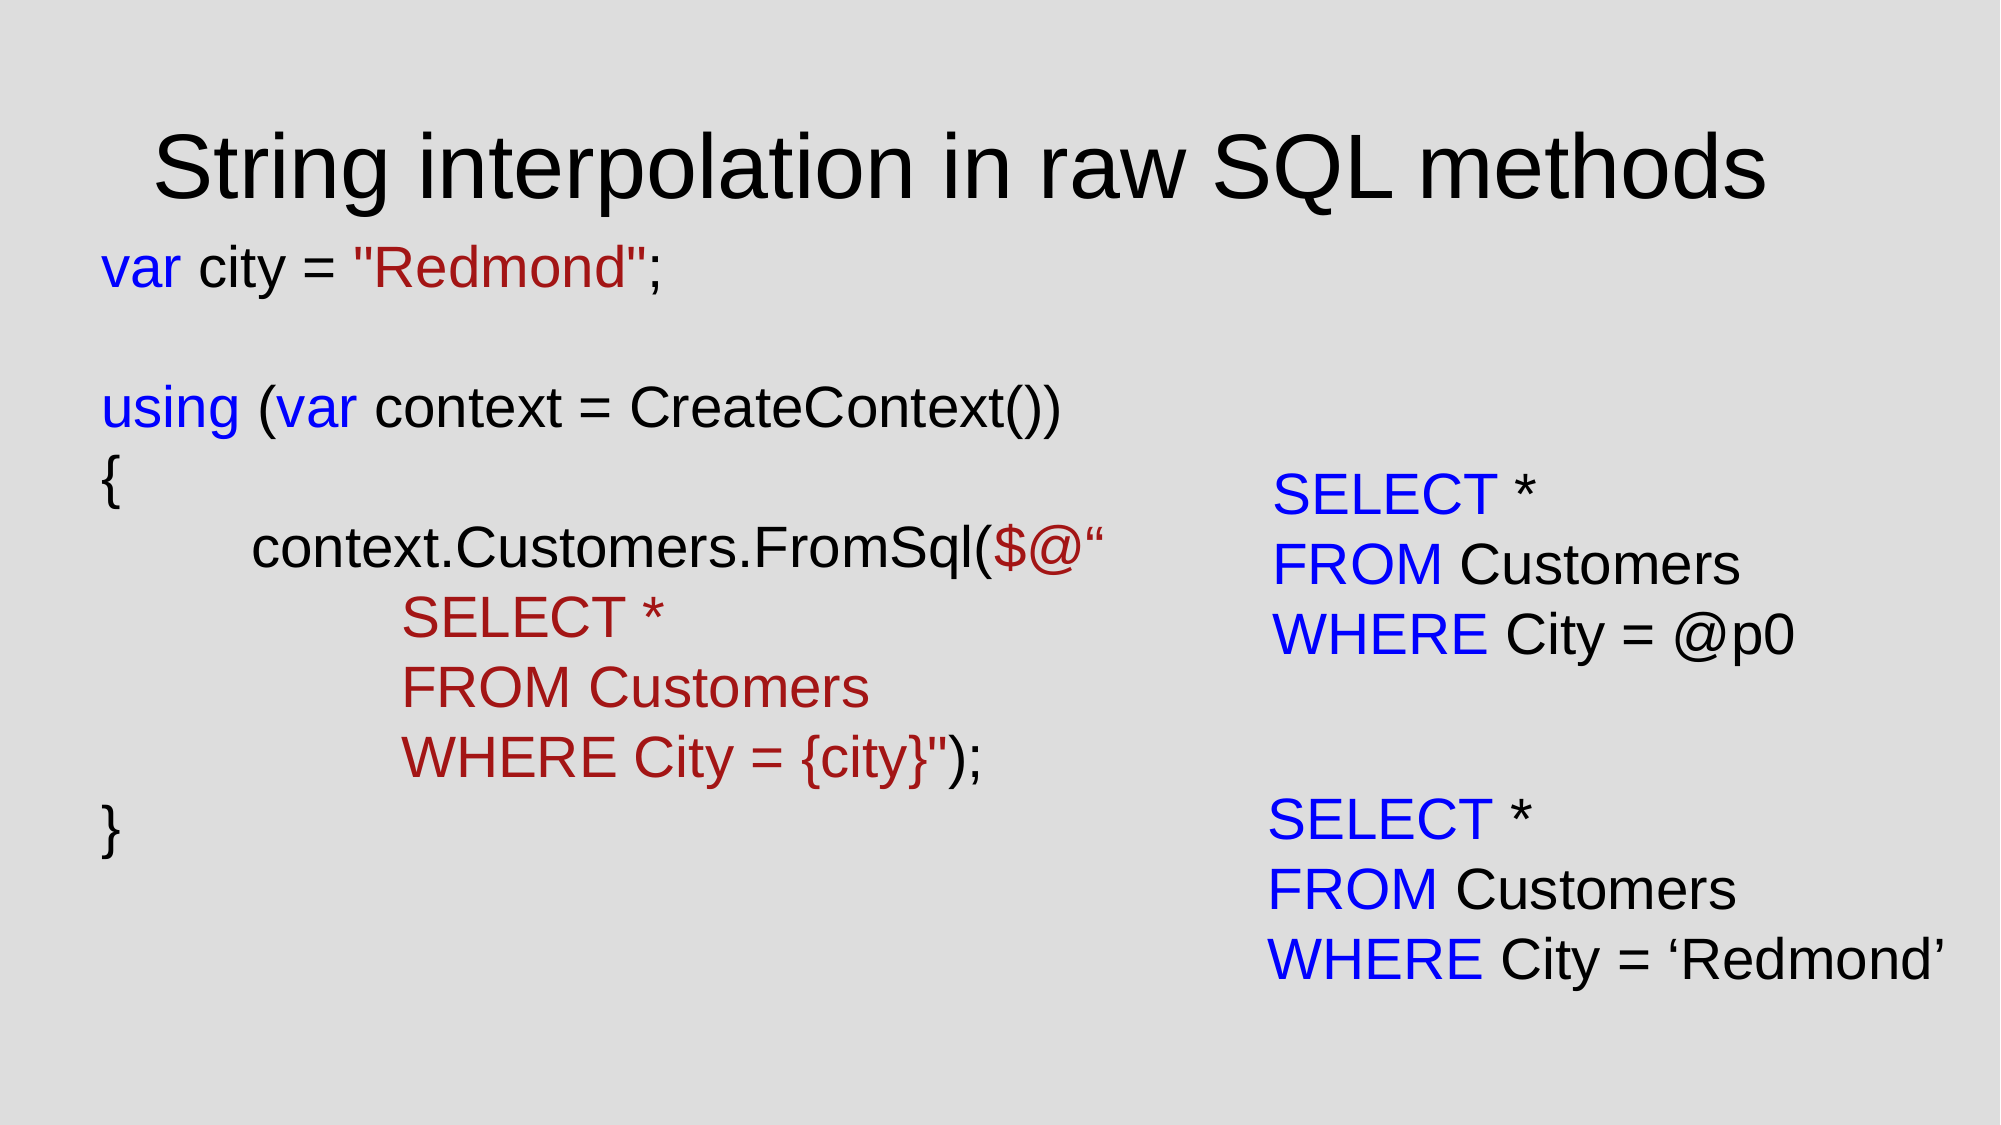

# String interpolation in raw SQL methods
var city = "Redmond";

using (var context = CreateContext())
{
	context.Customers.FromSql($@“
		SELECT *
		FROM Customers
		WHERE City = {city}");
}
SELECT *
FROM Customers
WHERE City = @p0
SELECT *
FROM Customers
WHERE City = ‘Redmond’